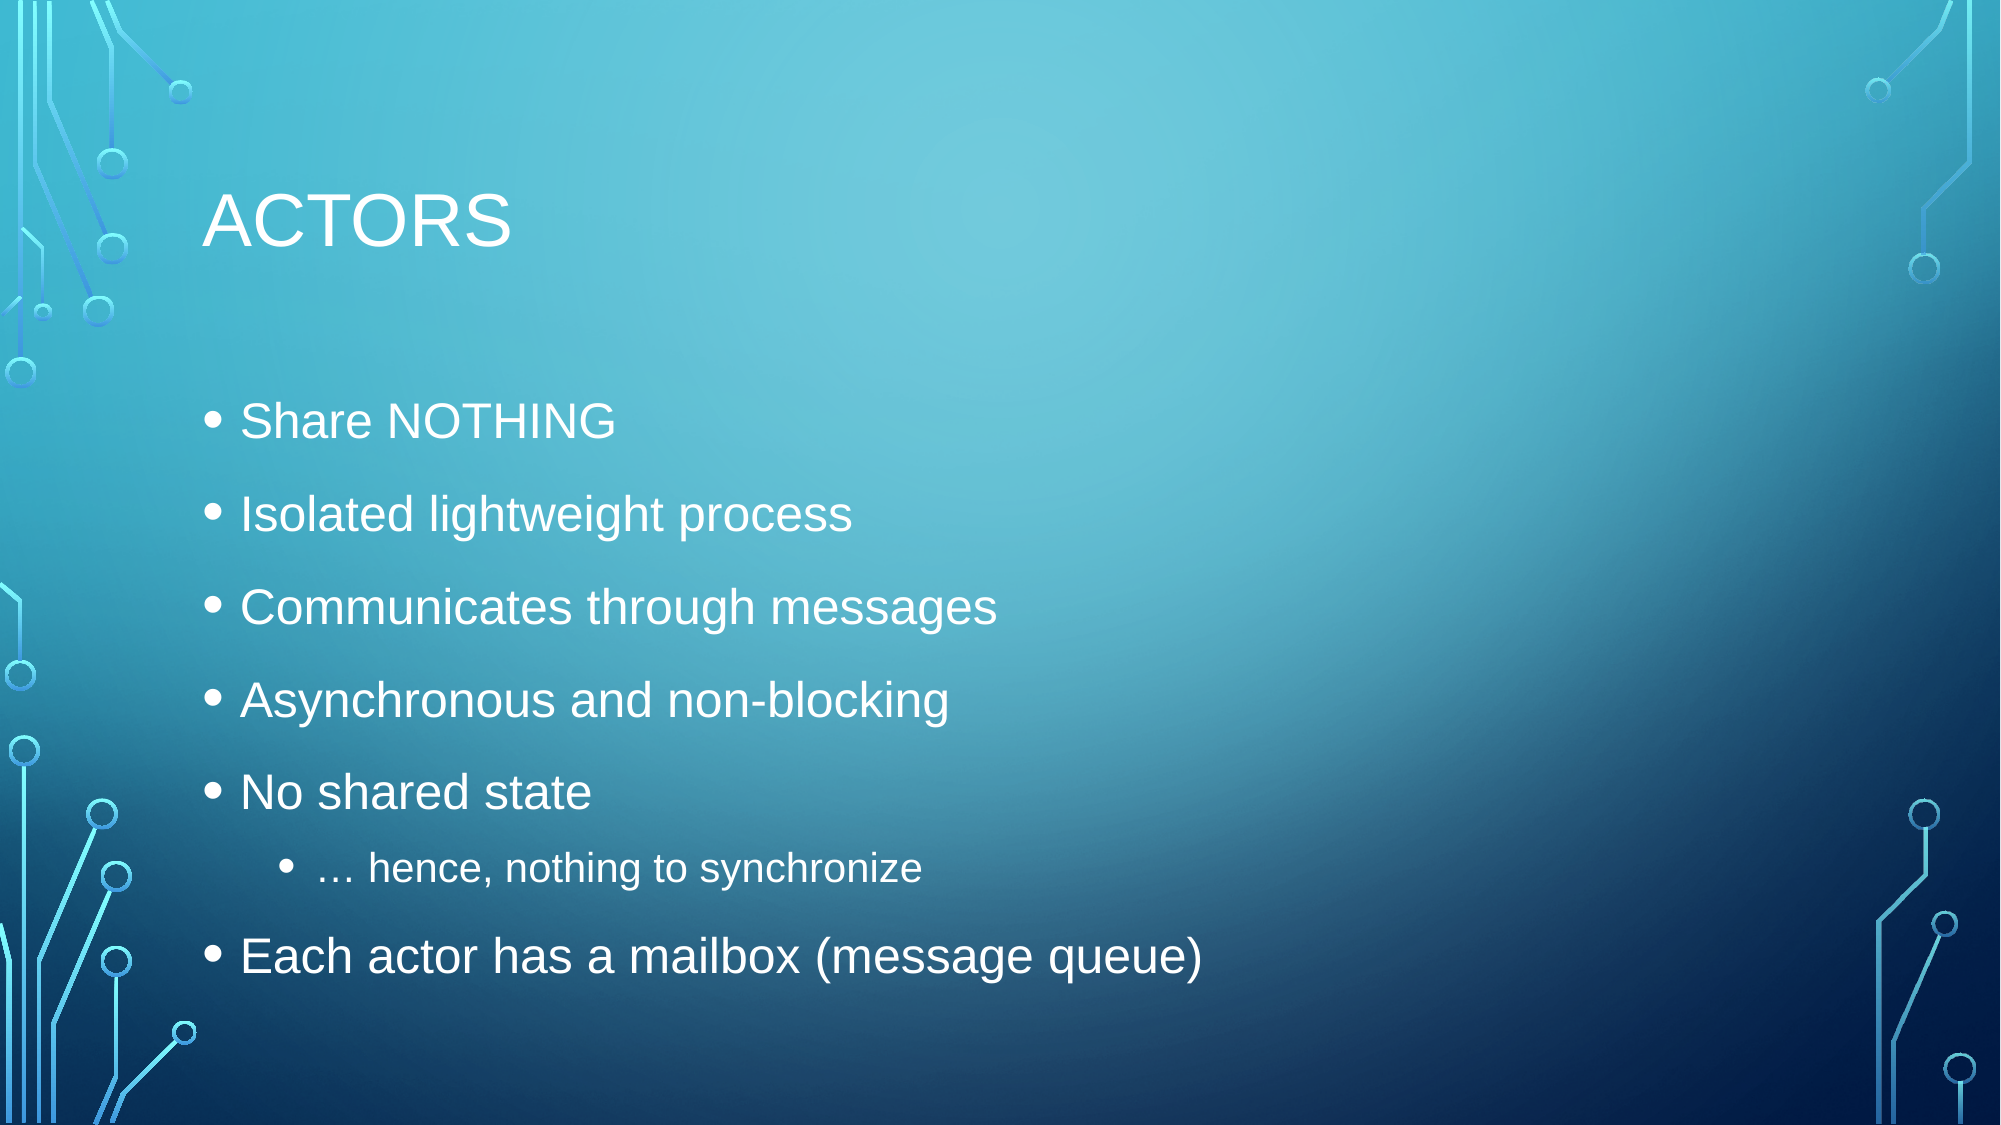

# Actors
Share NOTHING
Isolated lightweight process
Communicates through messages
Asynchronous and non-blocking
No shared state
… hence, nothing to synchronize
Each actor has a mailbox (message queue)